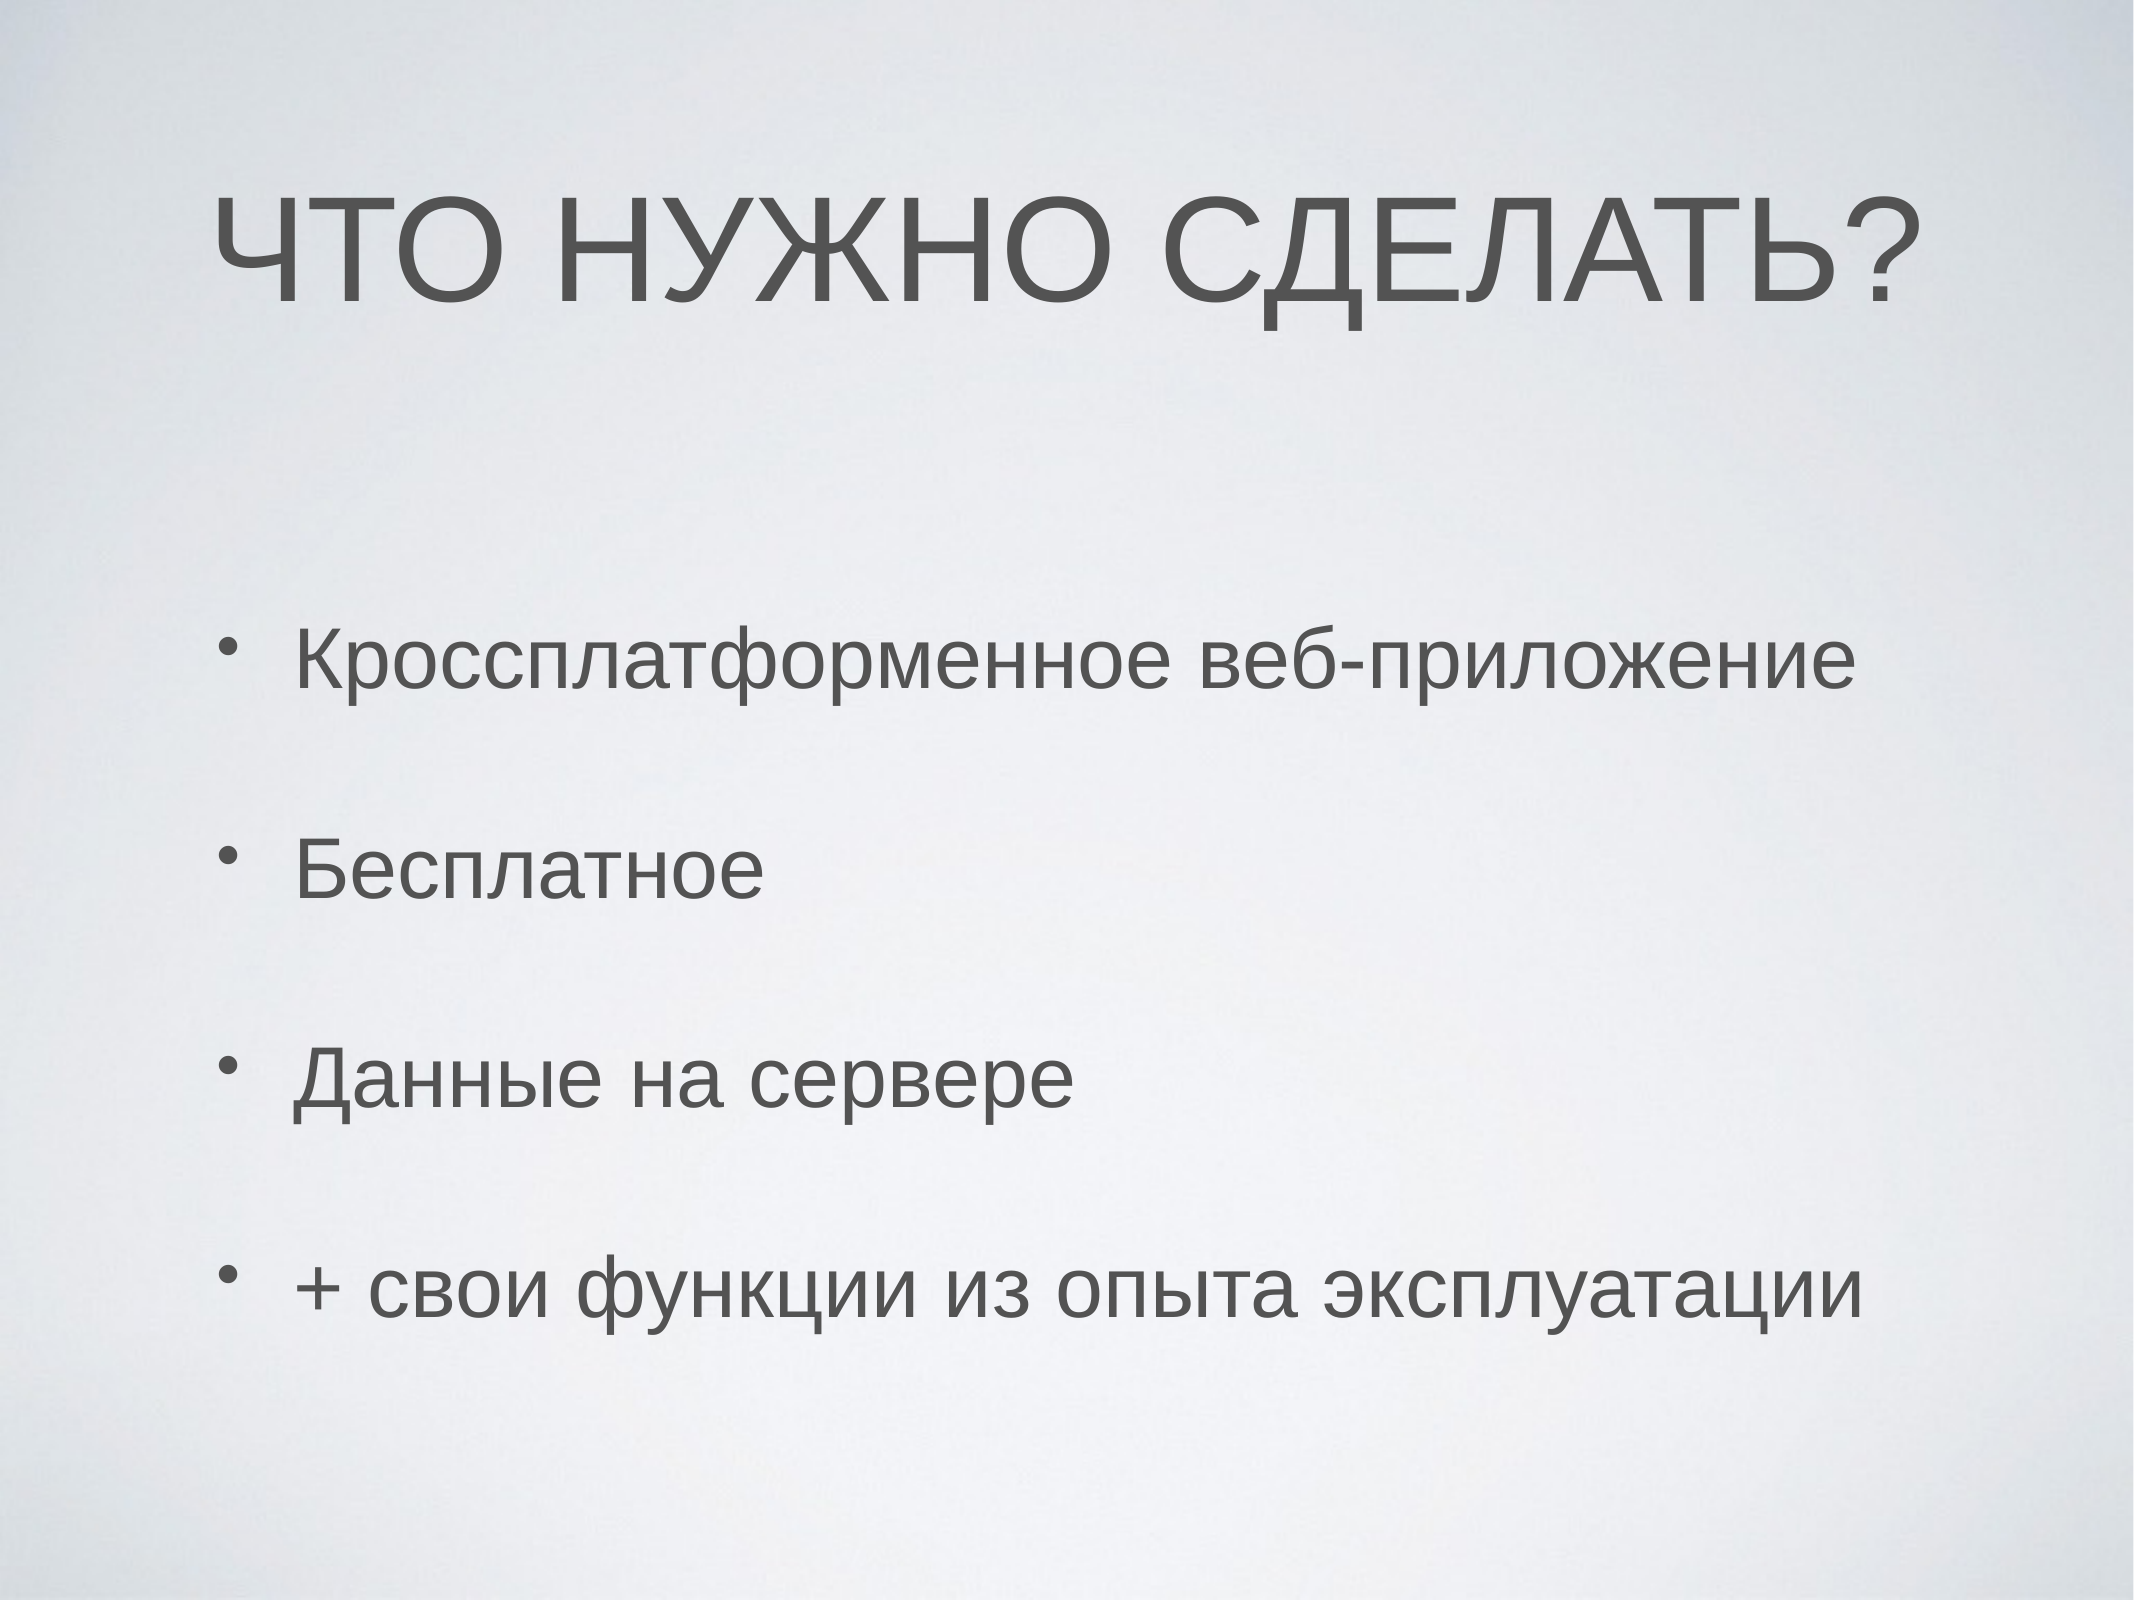

# Что нужно сделать?
Кроссплатформенное веб-приложение
Бесплатное
Данные на сервере
+ свои функции из опыта эксплуатации